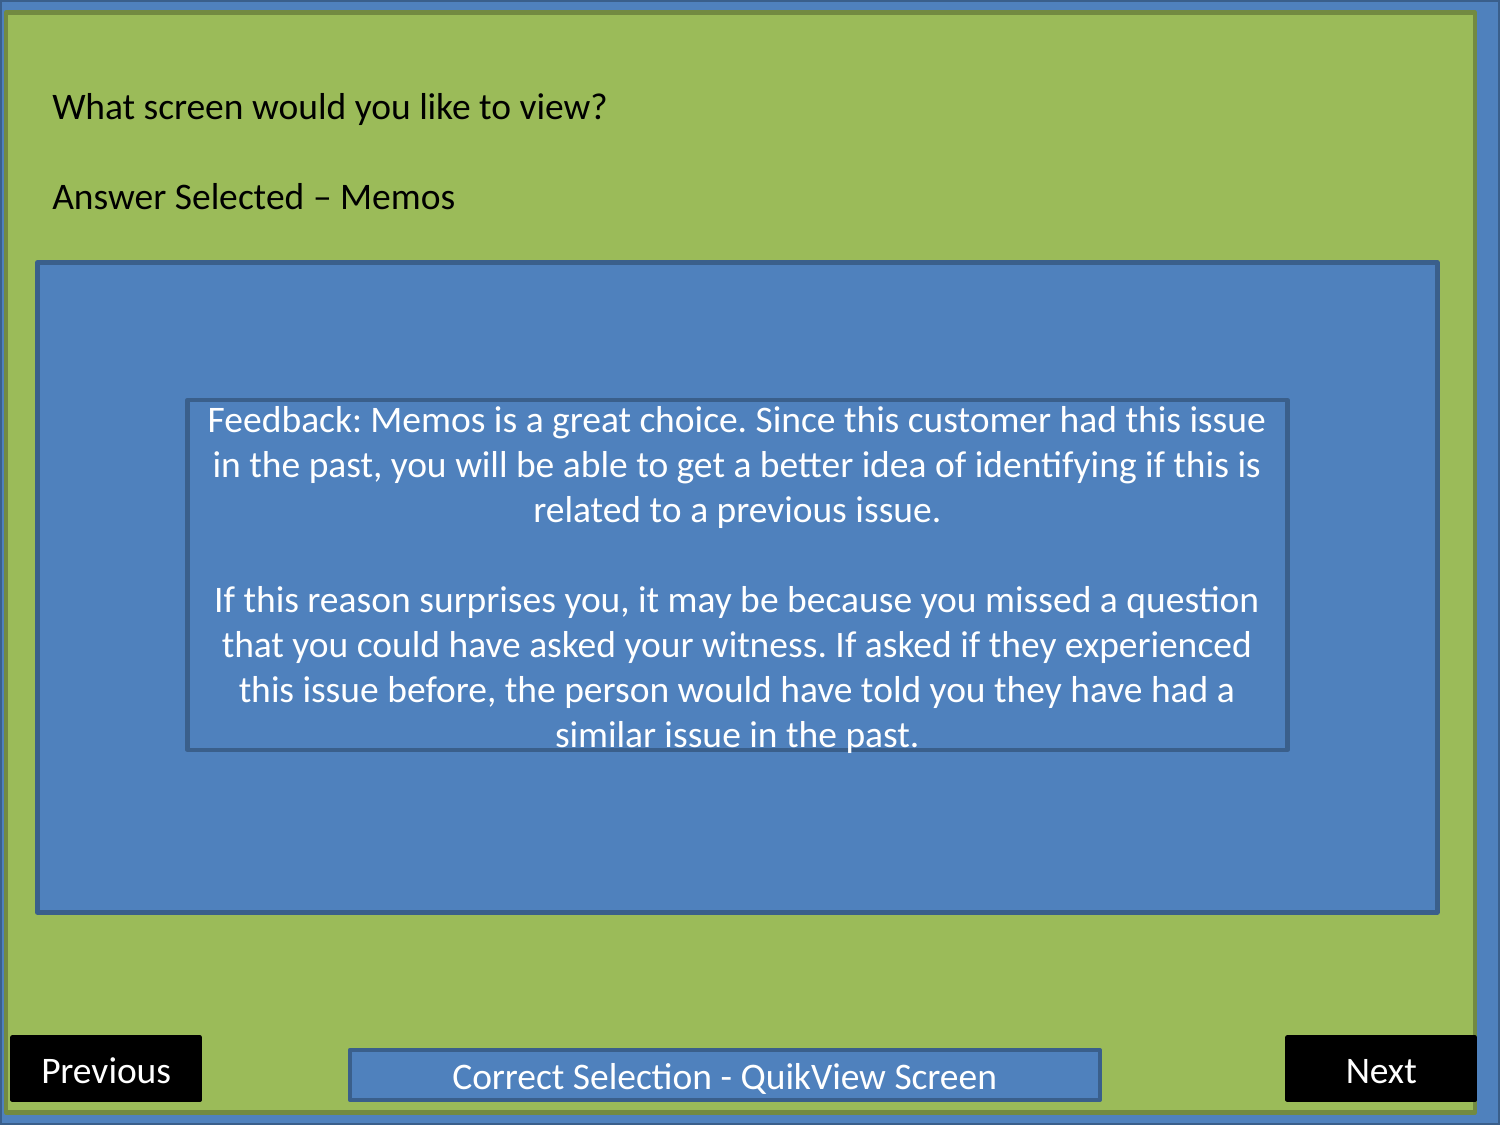

#
What screen would you like to view?

Answer Selected – Memos

Feedback: Memos is a great choice. Since this customer had this issue in the past, you will be able to get a better idea of identifying if this is related to a previous issue.

If this reason surprises you, it may be because you missed a question that you could have asked your witness. If asked if they experienced this issue before, the person would have told you they have had a similar issue in the past.
Previous
Next
Correct Selection - QuikView Screen